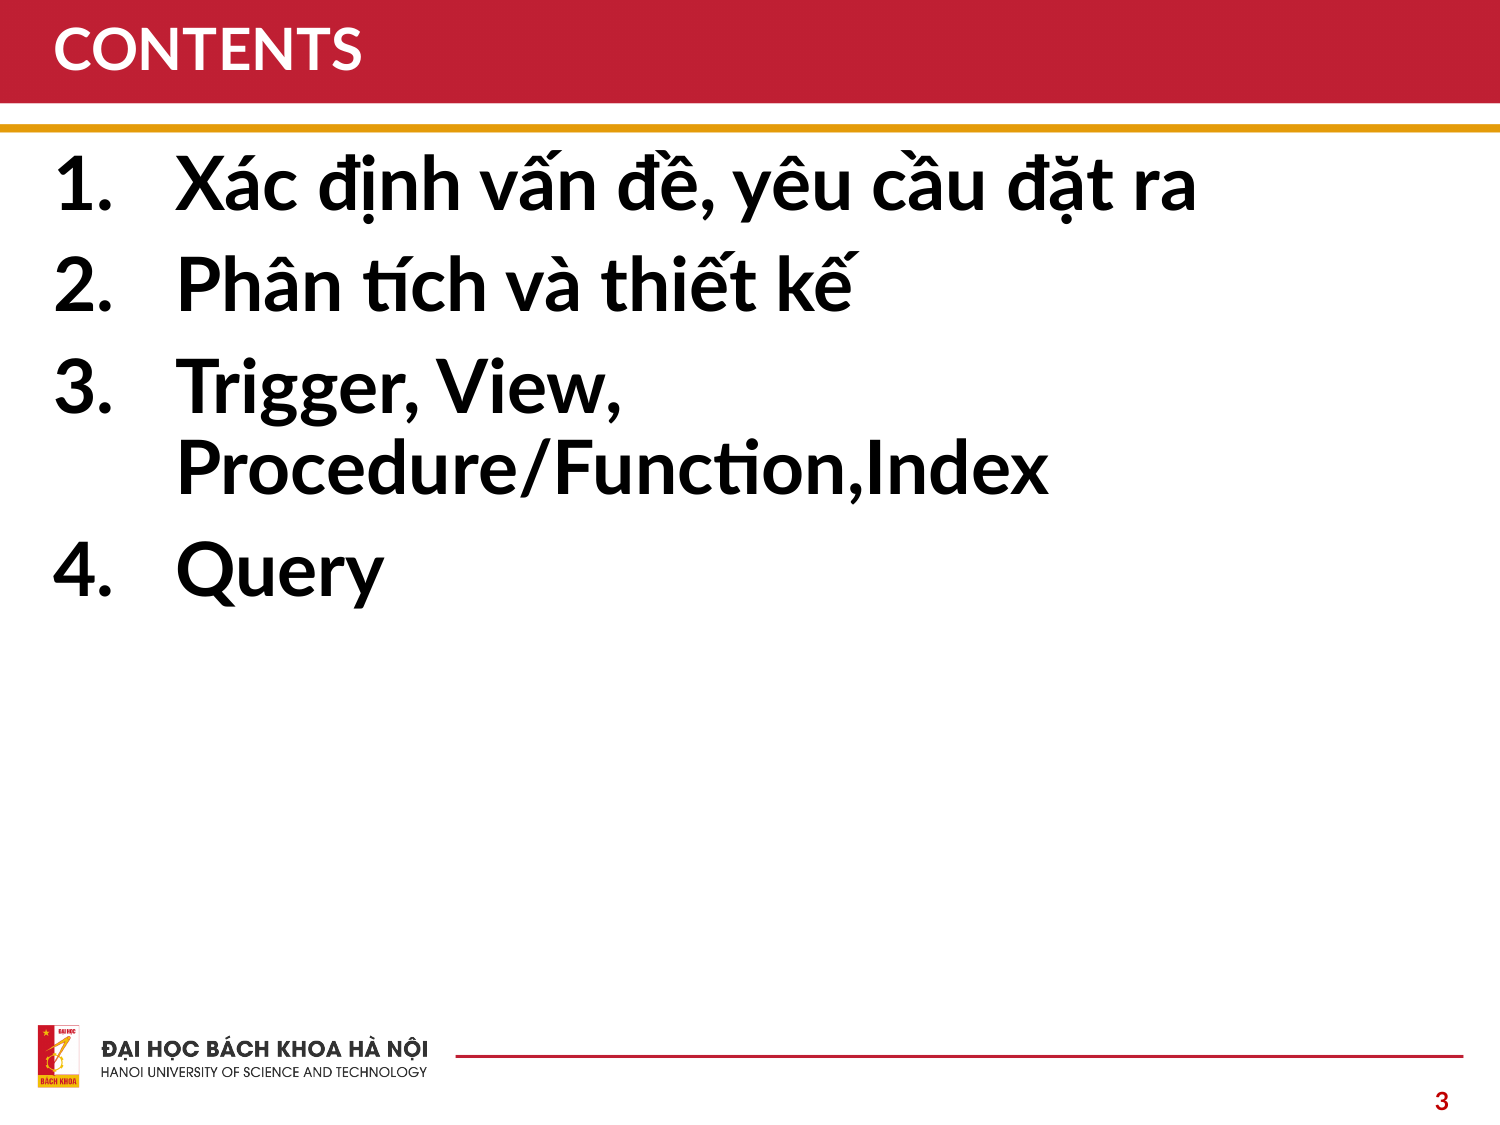

# CONTENTS
Xác định vấn đề, yêu cầu đặt ra
Phân tích và thiết kế
Trigger, View, Procedure/Function,Index
Query
3